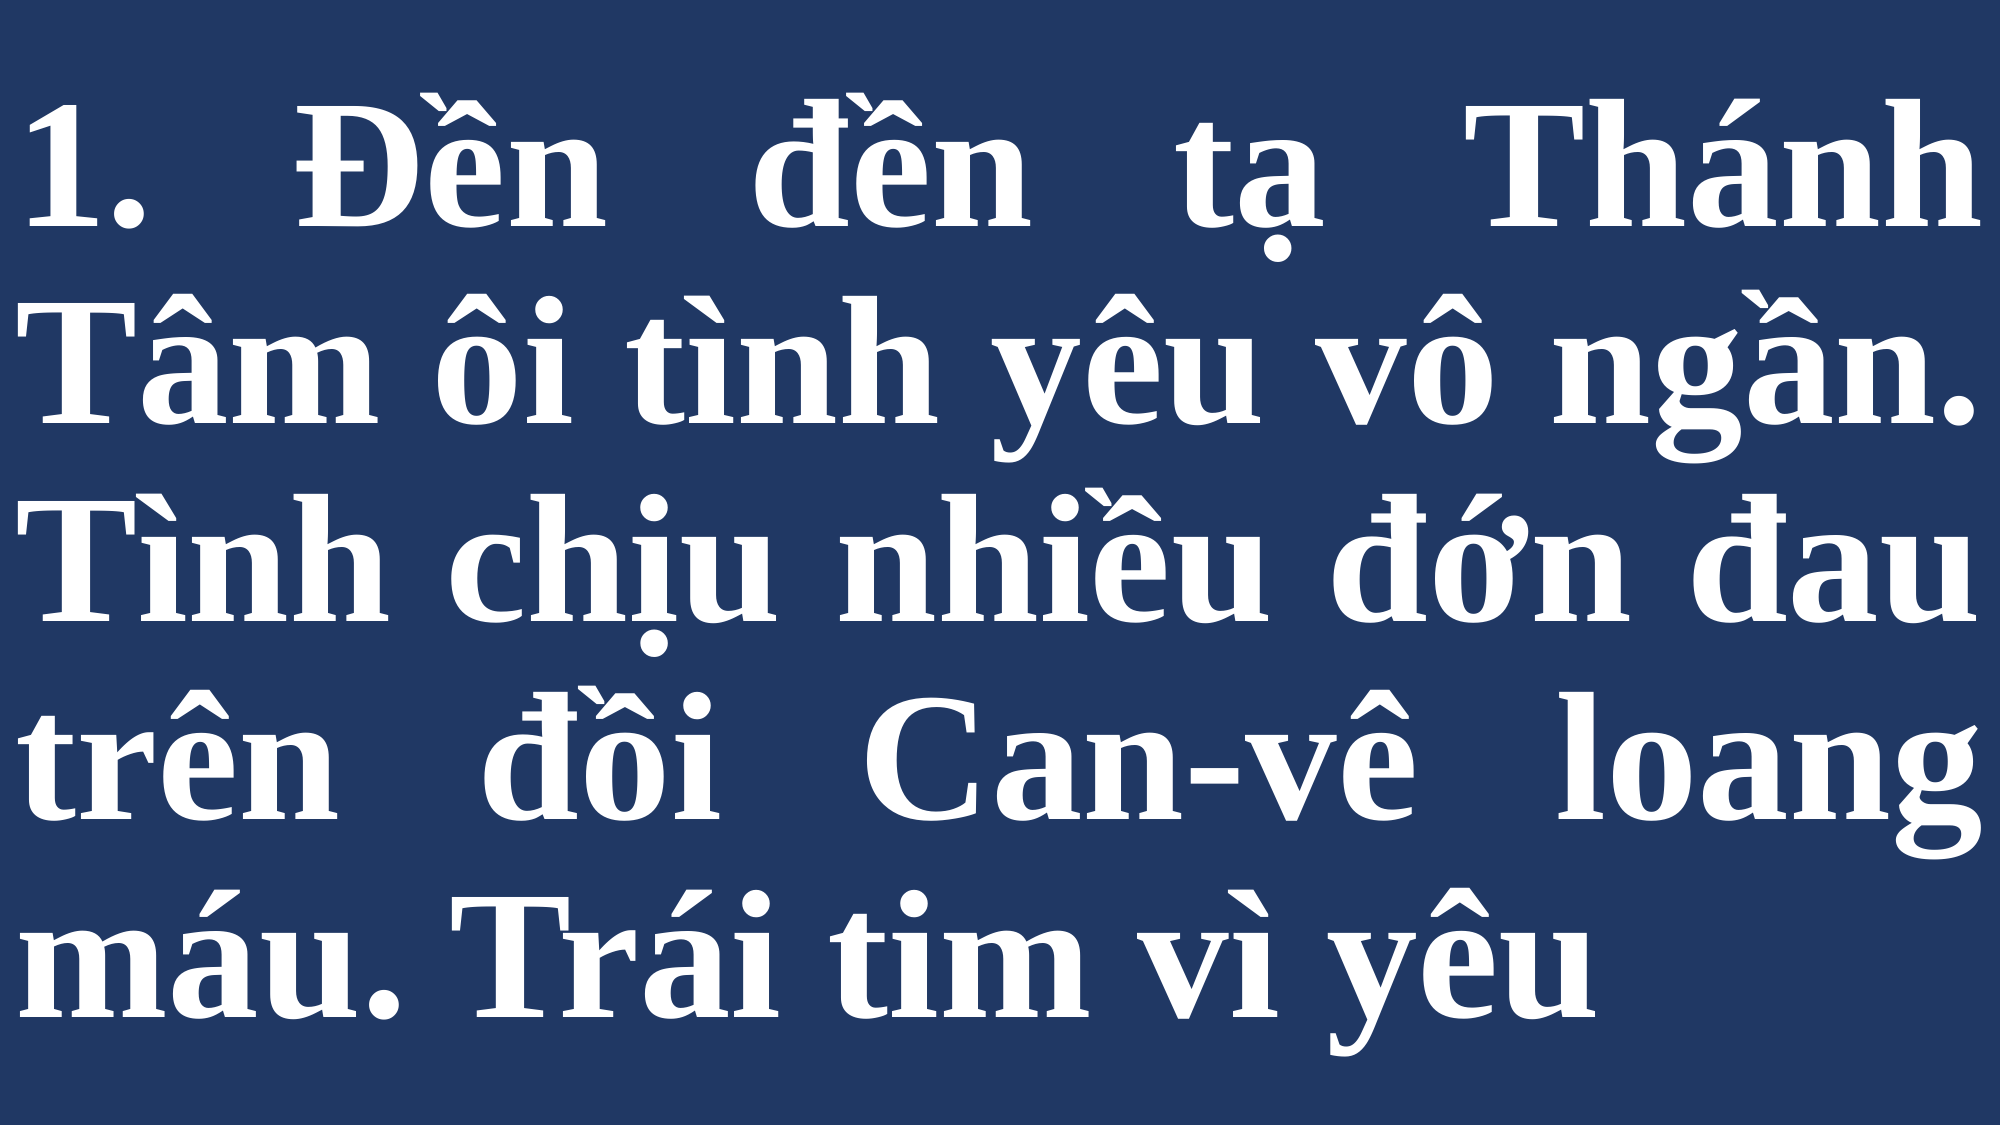

# 1. Đền đền tạ Thánh Tâm ôi tình yêu vô ngần. Tình chịu nhiều đớn đau trên đồi Can-vê loang máu. Trái tim vì yêu